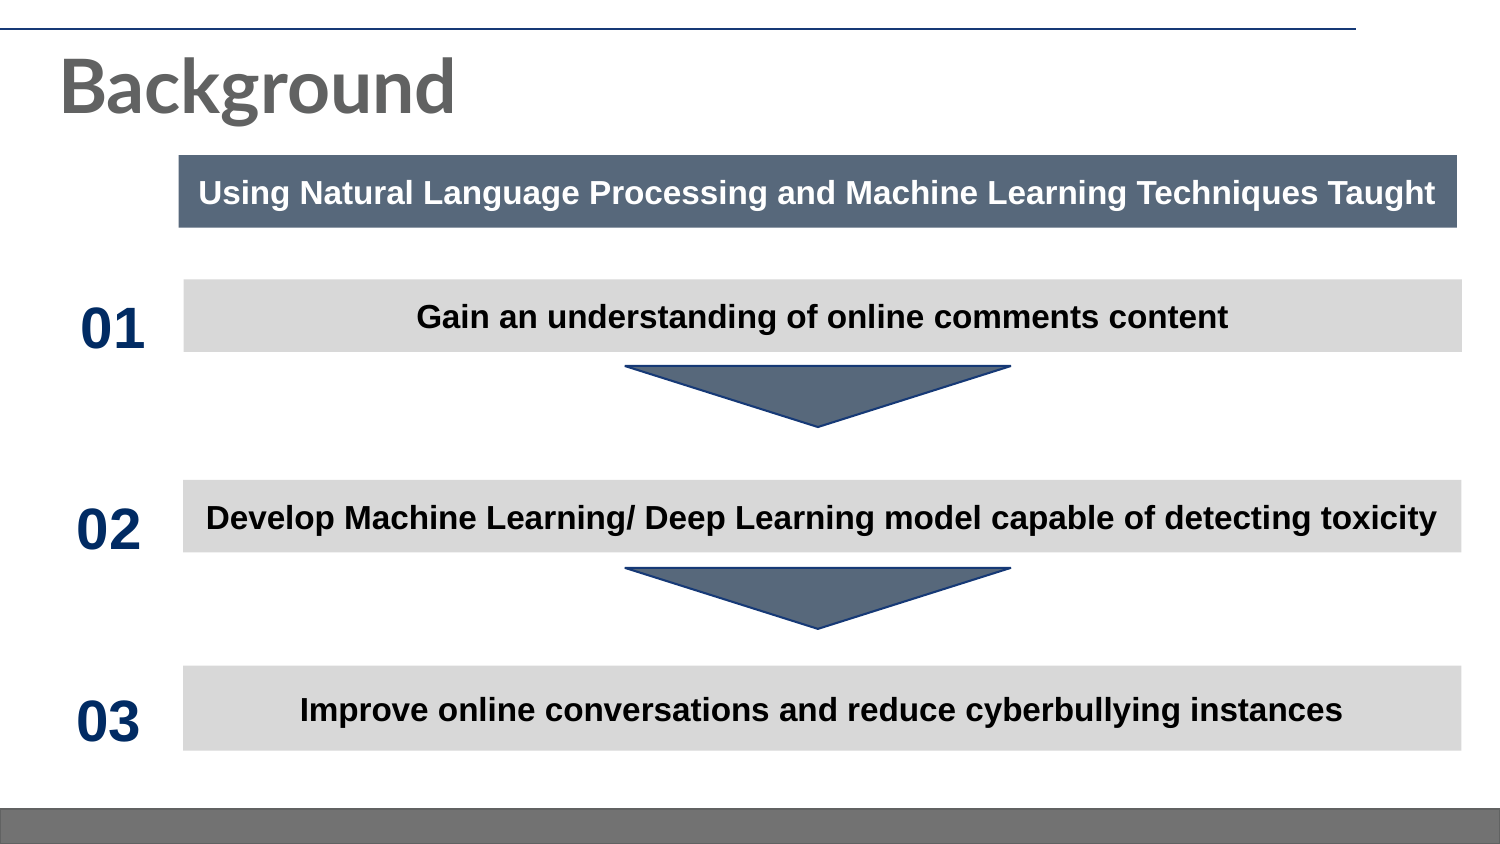

# Background

Using Natural Language Processing and Machine Learning Techniques Taught
Gain an understanding of online comments content
01

Develop Machine Learning/ Deep Learning model capable of detecting toxicity
02

6
Improve online conversations and reduce cyberbullying instances
03